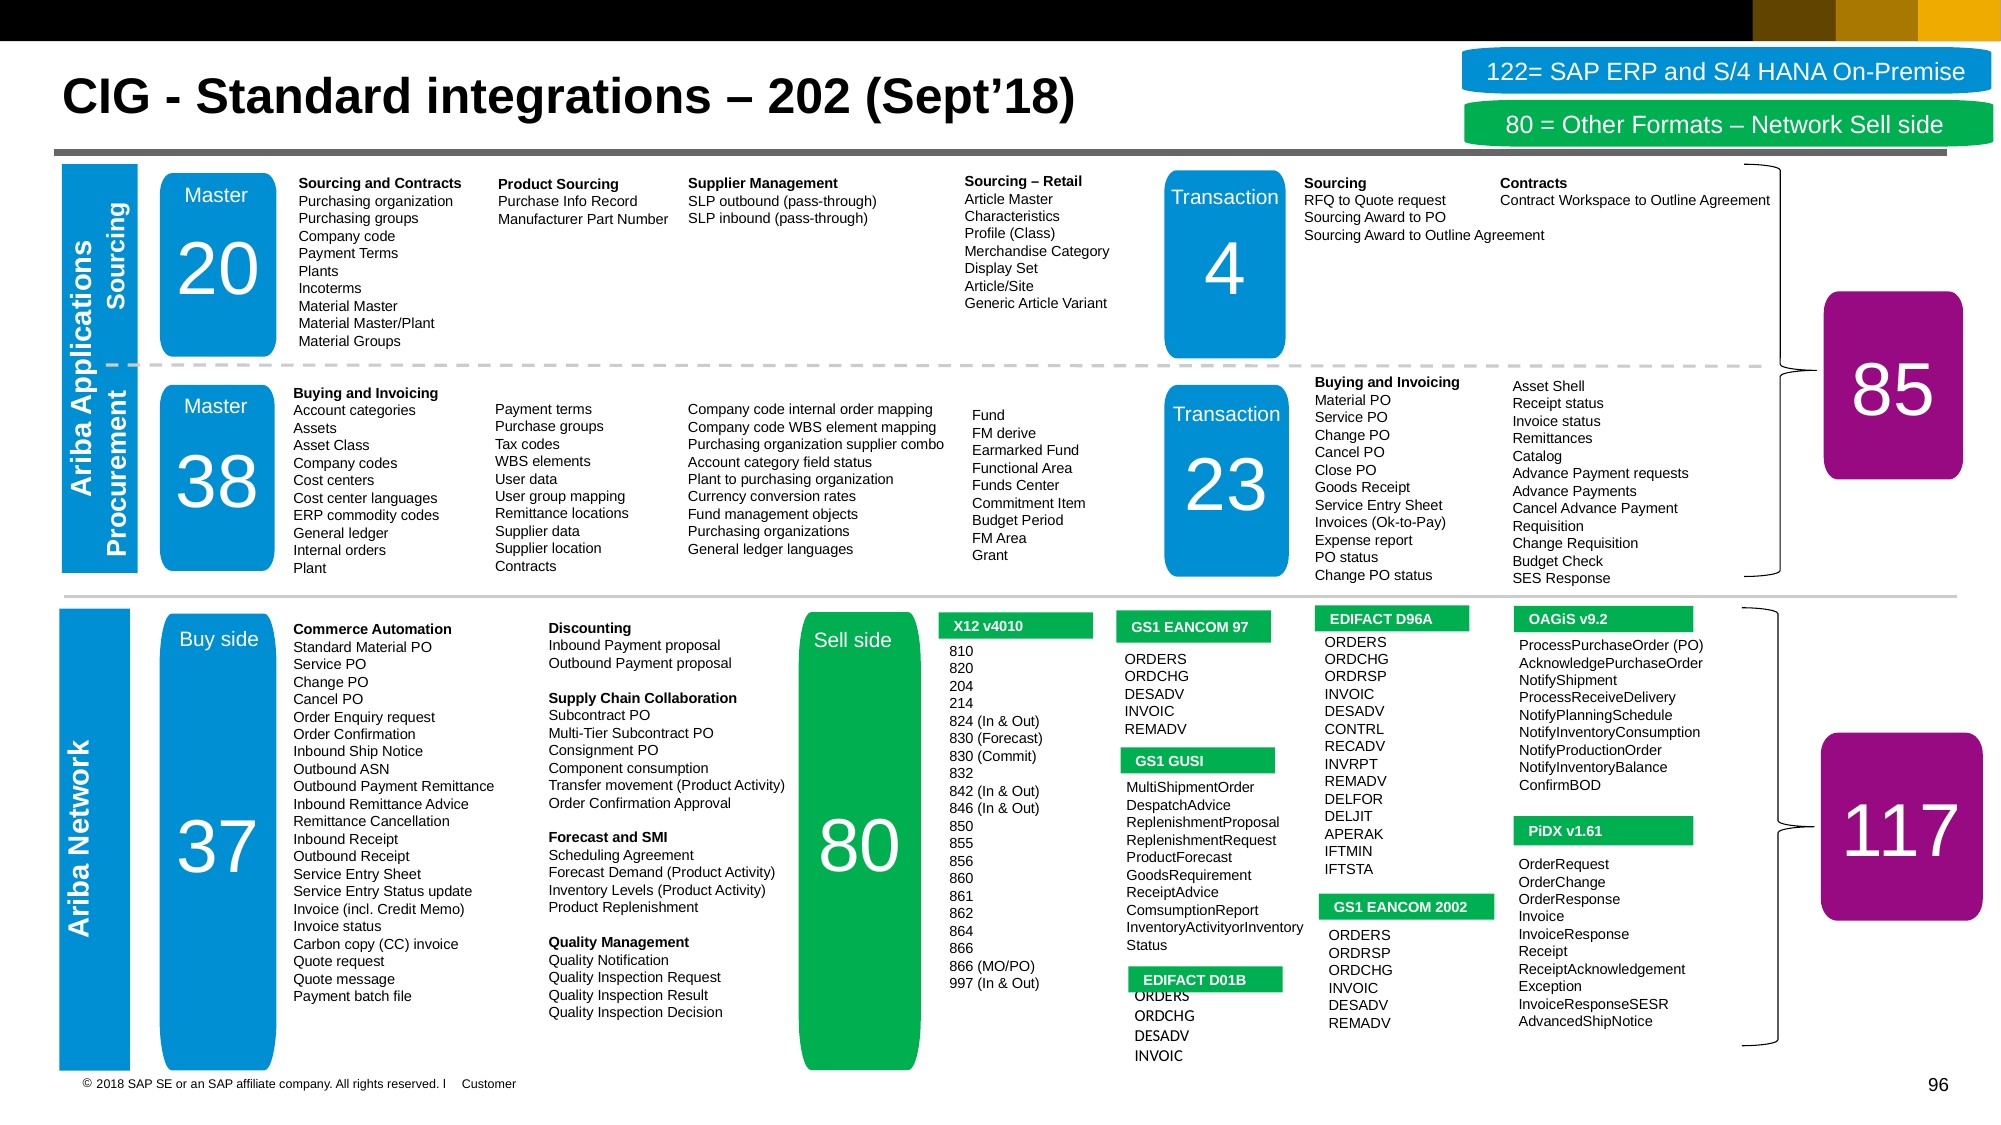

122= SAP ERP and S/4 HANA On-Premise
# CIG - Standard integrations – 202 (Sept’18)
80 = Other Formats – Network Sell side
Sourcing
Ariba Applications

Sourcing – Retail
Article Master
Characteristics
Profile (Class)
Merchandise Category
Display Set
Article/Site
Generic Article Variant

Sourcing
RFQ to Quote request
Sourcing Award to PO
Sourcing Award to Outline Agreement

Contracts
Contract Workspace to Outline Agreement
Supplier Management
SLP outbound (pass-through)
SLP inbound (pass-through)

Sourcing and Contracts
Purchasing organization
Purchasing groups
Company code
Payment Terms
Plants
Incoterms
Material Master
Material Master/Plant
Material Groups

Product Sourcing
Purchase Info Record
Manufacturer Part Number
4
20
Master
Transaction
85
Buying and Invoicing
Material PO
Service PO
Change PO
Cancel PO
Close PO
Goods Receipt
Service Entry Sheet
Invoices (Ok-to-Pay)
Expense report
PO status
Change PO status
Asset Shell
Receipt status
Invoice status
Remittances
Catalog
Advance Payment requests
Advance Payments
Cancel Advance Payment
Requisition
Change Requisition
Budget Check
SES Response

Company code internal order mapping
Company code WBS element mapping
Purchasing organization supplier combo
Account category field status
Plant to purchasing organization
Currency conversion rates
Fund management objects
Purchasing organizations
General ledger languages
Buying and Invoicing
Account categories
Assets
Asset Class
Company codes
Cost centers
Cost center languages
ERP commodity codes
General ledger
Internal orders
Plant
Procurement

Fund
FM derive
Earmarked Fund
Functional Area
Funds Center
Commitment Item
Budget Period
FM Area
Grant

38
23
Payment terms
Purchase groups
Tax codes
WBS elements
User data
User group mapping
Remittance locations
Supplier data
Supplier location
Contracts
Master
Transaction
EDIFACT D96A
OAGiS v9.2

Ariba Network

GS1 EANCOM 97
Discounting
Inbound Payment proposal
Outbound Payment proposal

Supply Chain Collaboration
Subcontract PO
Multi-Tier Subcontract PO
Consignment PO
Component consumption
Transfer movement (Product Activity)
Order Confirmation Approval

Forecast and SMI
Scheduling Agreement
Forecast Demand (Product Activity)
Inventory Levels (Product Activity)
Product Replenishment

Quality Management
Quality Notification
Quality Inspection Request
Quality Inspection Result
Quality Inspection Decision
80
X12 v4010
Commerce Automation
Standard Material PO
Service PO
Change PO
Cancel PO
Order Enquiry request
Order Confirmation
Inbound Ship Notice
Outbound ASN
Outbound Payment Remittance
Inbound Remittance Advice
Remittance Cancellation
Inbound Receipt
Outbound Receipt
Service Entry Sheet
Service Entry Status update
Invoice (incl. Credit Memo)
Invoice status
Carbon copy (CC) invoice
Quote request
Quote message
Payment batch file

37
ORDERS
ORDCHG
ORDRSP
INVOIC
DESADV
CONTRL
RECADV
INVRPT
REMADV
DELFOR
DELJIT
APERAK
IFTMIN
IFTSTA
Buy side
Sell side
ProcessPurchaseOrder (PO)
AcknowledgePurchaseOrder
NotifyShipment
ProcessReceiveDelivery
NotifyPlanningSchedule
NotifyInventoryConsumption
NotifyProductionOrder
NotifyInventoryBalance
ConfirmBOD
810
820
204
214
824 (In & Out)
830 (Forecast)
830 (Commit)
832
842 (In & Out)
846 (In & Out)
850
855
856
860
861
862
864
866
866 (MO/PO)
997 (In & Out)
ORDERS
ORDCHG
DESADV
INVOIC
REMADV
Buy side
117
GS1 GUSI
MultiShipmentOrder
DespatchAdvice
ReplenishmentProposal
ReplenishmentRequest
ProductForecast
GoodsRequirement
ReceiptAdvice
ComsumptionReport
InventoryActivityorInventoryStatus
PiDX v1.61
OrderRequest
OrderChange
OrderResponse
Invoice
InvoiceResponse
Receipt
ReceiptAcknowledgement
Exception
InvoiceResponseSESR
AdvancedShipNotice
GS1 EANCOM 2002
ORDERS
ORDRSP
ORDCHG
INVOIC
DESADV
REMADV
EDIFACT D01B
ORDERS
ORDCHG
DESADV
INVOIC